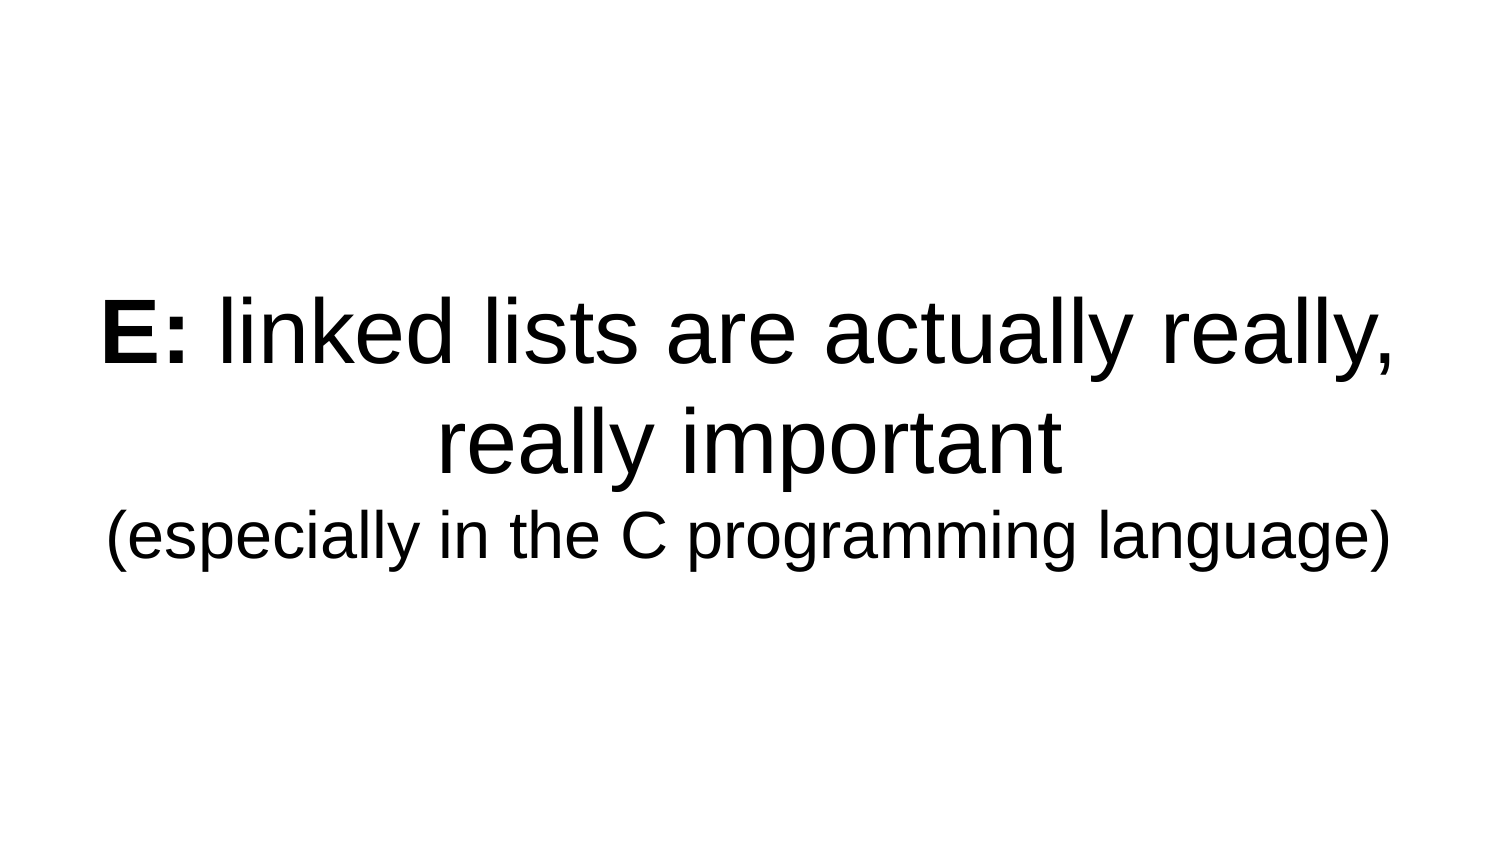

# E: linked lists are actually really, really important (especially in the C programming language)